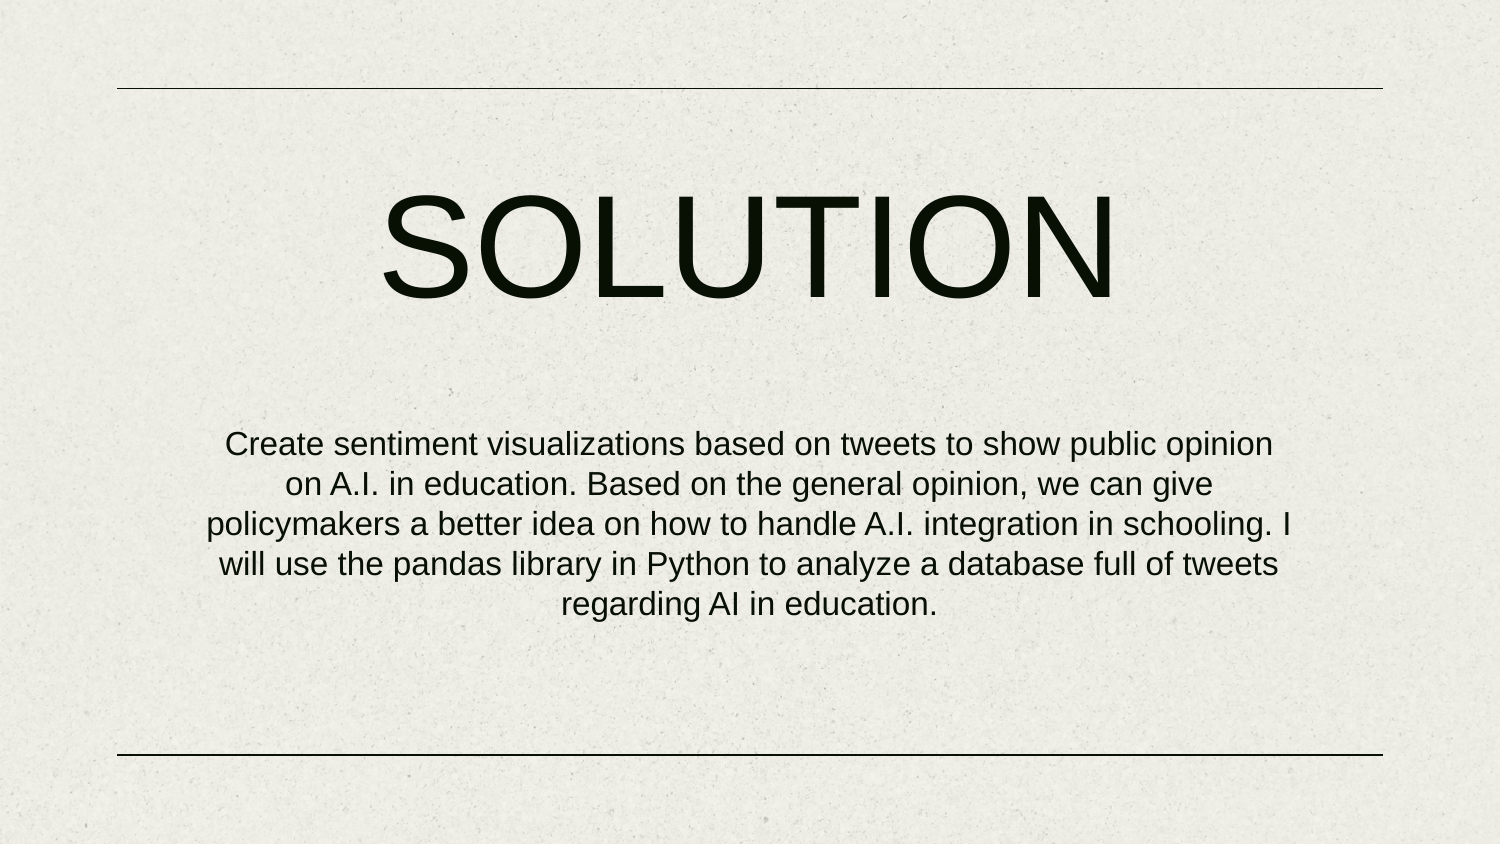

# SOLUTION
Create sentiment visualizations based on tweets to show public opinion on A.I. in education. Based on the general opinion, we can give policymakers a better idea on how to handle A.I. integration in schooling. I will use the pandas library in Python to analyze a database full of tweets regarding AI in education.